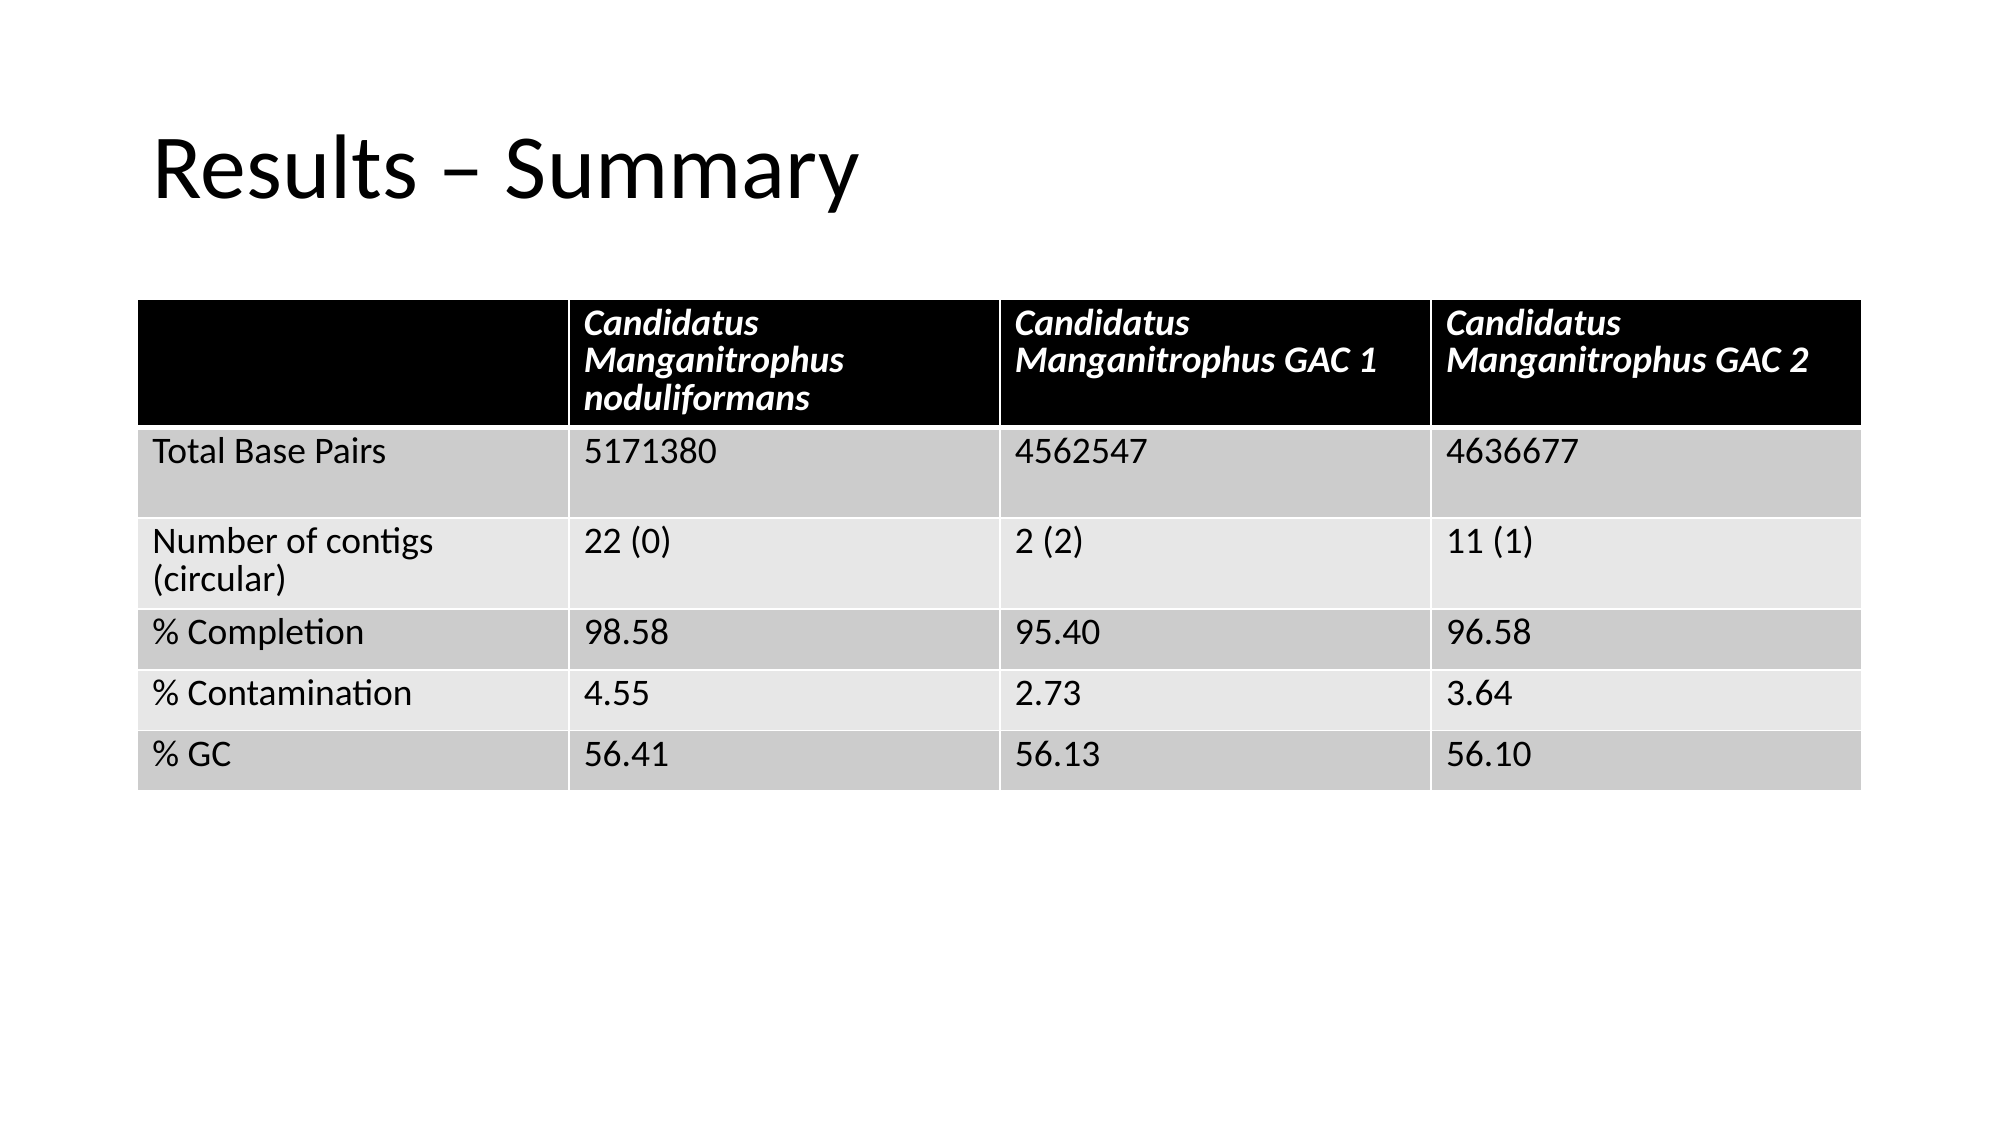

# Results – Summary
|  | Candidatus Manganitrophus noduliformans | Candidatus Manganitrophus GAC 1 | Candidatus Manganitrophus GAC 2 |
| --- | --- | --- | --- |
| Total Base Pairs | 5171380 | 4562547 | 4636677 |
| Number of contigs (circular) | 22 (0) | 2 (2) | 11 (1) |
| % Completion | 98.58 | 95.40 | 96.58 |
| % Contamination | 4.55 | 2.73 | 3.64 |
| % GC | 56.41 | 56.13 | 56.10 |